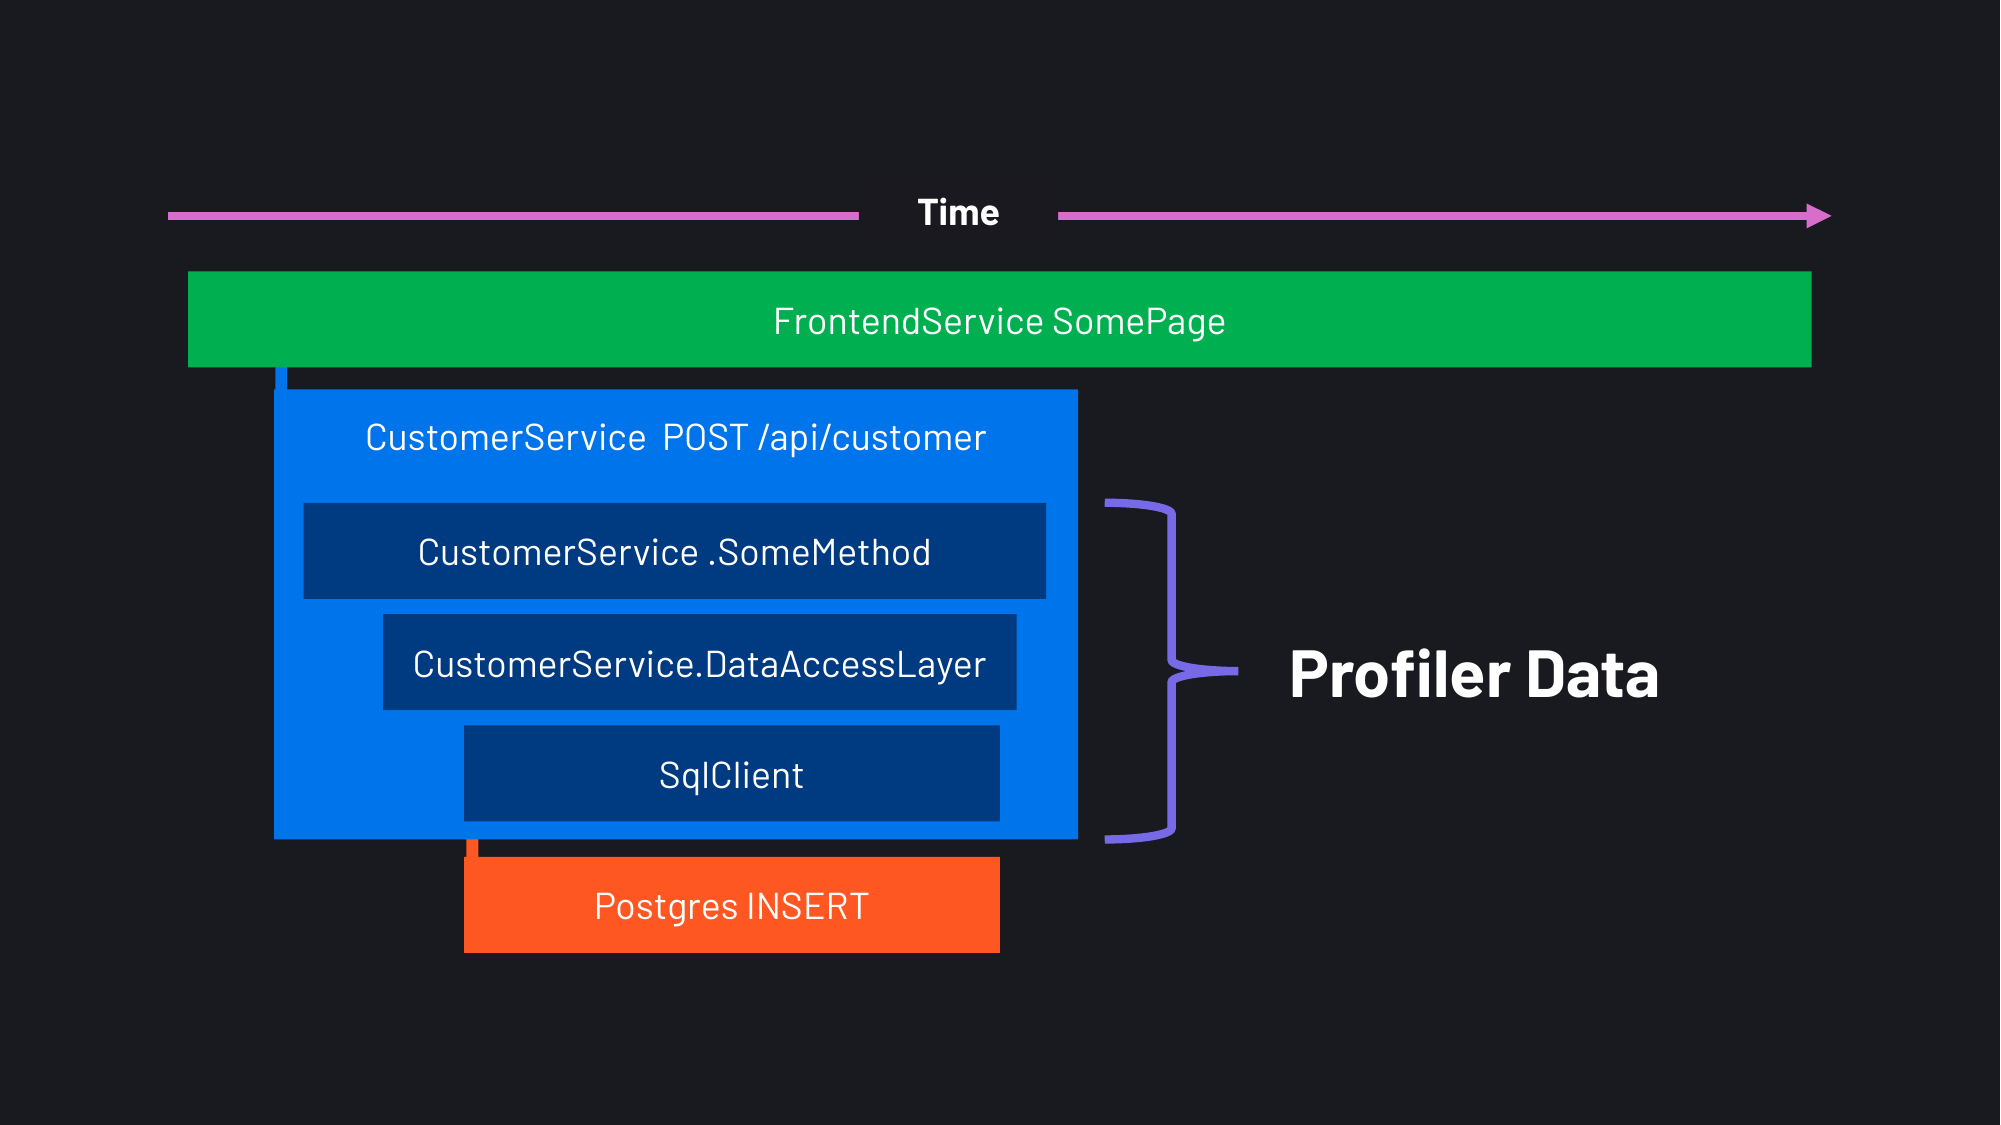

Time
FrontendService SomePage

CustomerService  POST /api/customer
CustomerService .SomeMethod

CustomerService.DataAccessLayer
Profiler Data
SqlClient

Postgres INSERT